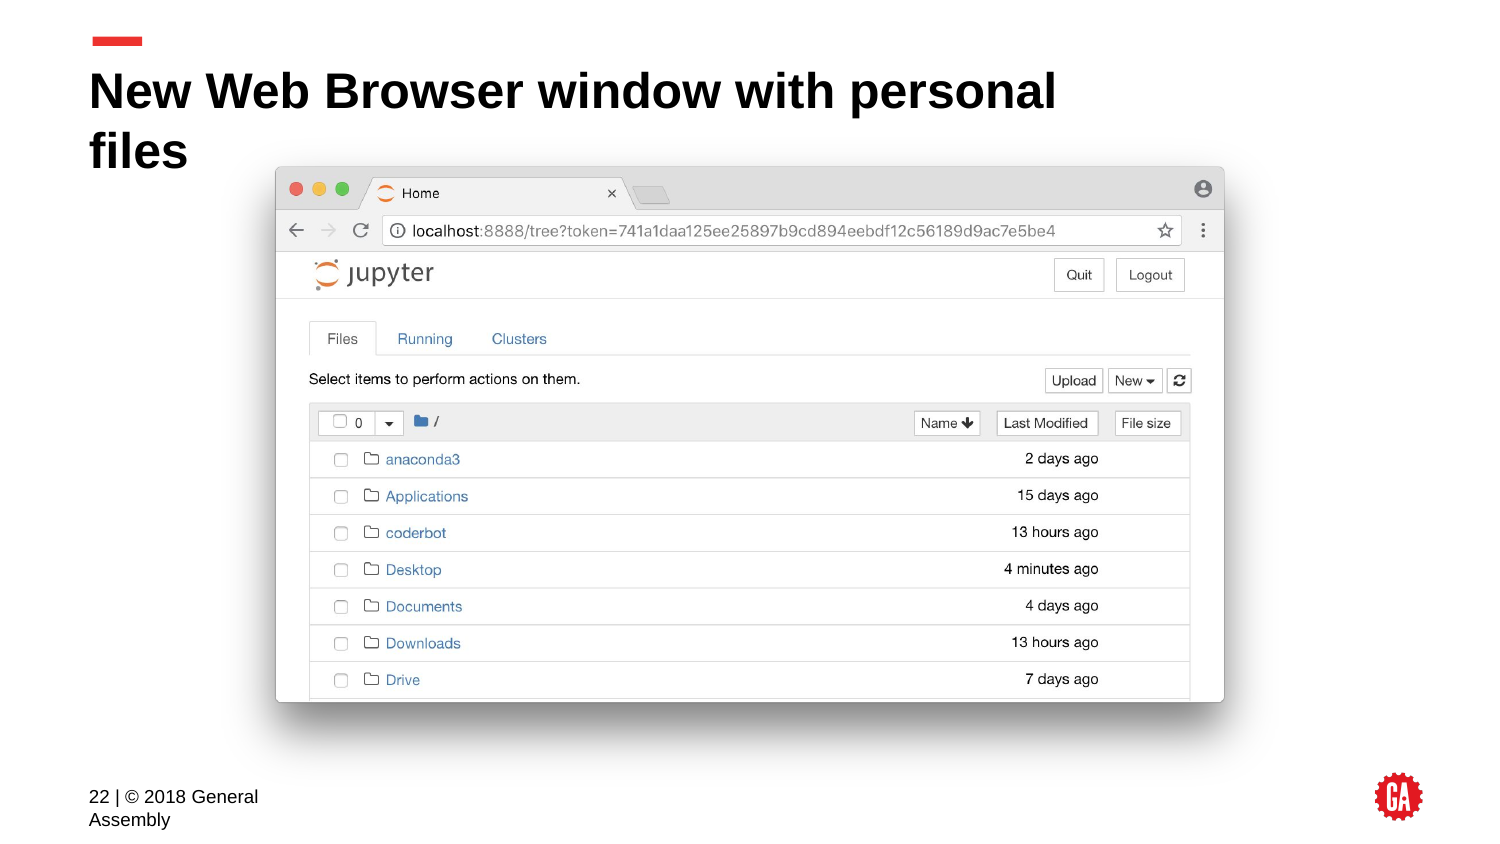

# New Web Browser window with personal ﬁles

22 | © 2018 General Assembly